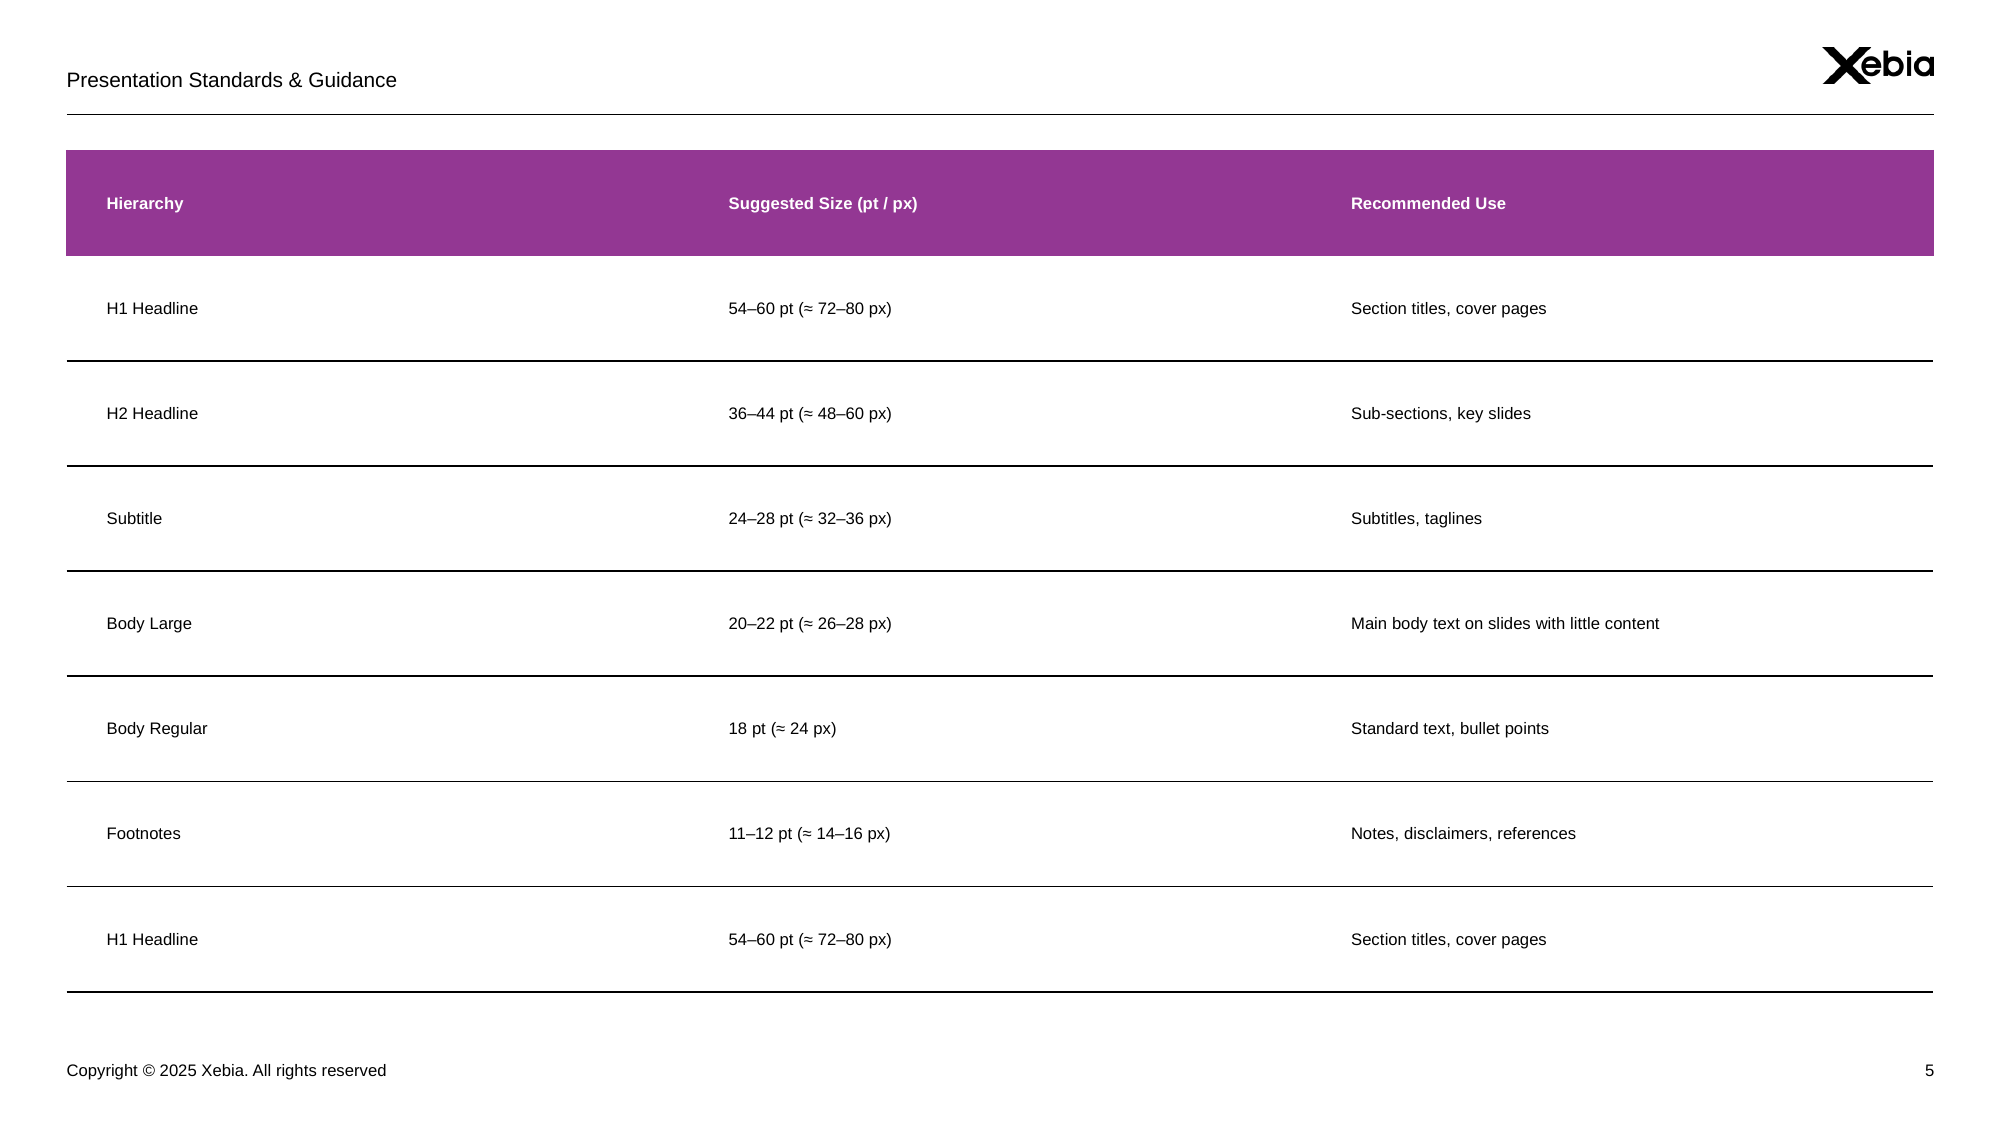

Presentation Standards & Guidance
| Hierarchy | Suggested Size (pt / px) | Recommended Use |
| --- | --- | --- |
| H1 Headline | 54–60 pt (≈ 72–80 px) | Section titles, cover pages |
| H2 Headline | 36–44 pt (≈ 48–60 px) | Sub-sections, key slides |
| Subtitle | 24–28 pt (≈ 32–36 px) | Subtitles, taglines |
| Body Large | 20–22 pt (≈ 26–28 px) | Main body text on slides with little content |
| Body Regular | 18 pt (≈ 24 px) | Standard text, bullet points |
| Footnotes | 11–12 pt (≈ 14–16 px) | Notes, disclaimers, references |
| H1 Headline | 54–60 pt (≈ 72–80 px) | Section titles, cover pages |
# Typography
Copyright © 2025 Xebia. All rights reserved
5